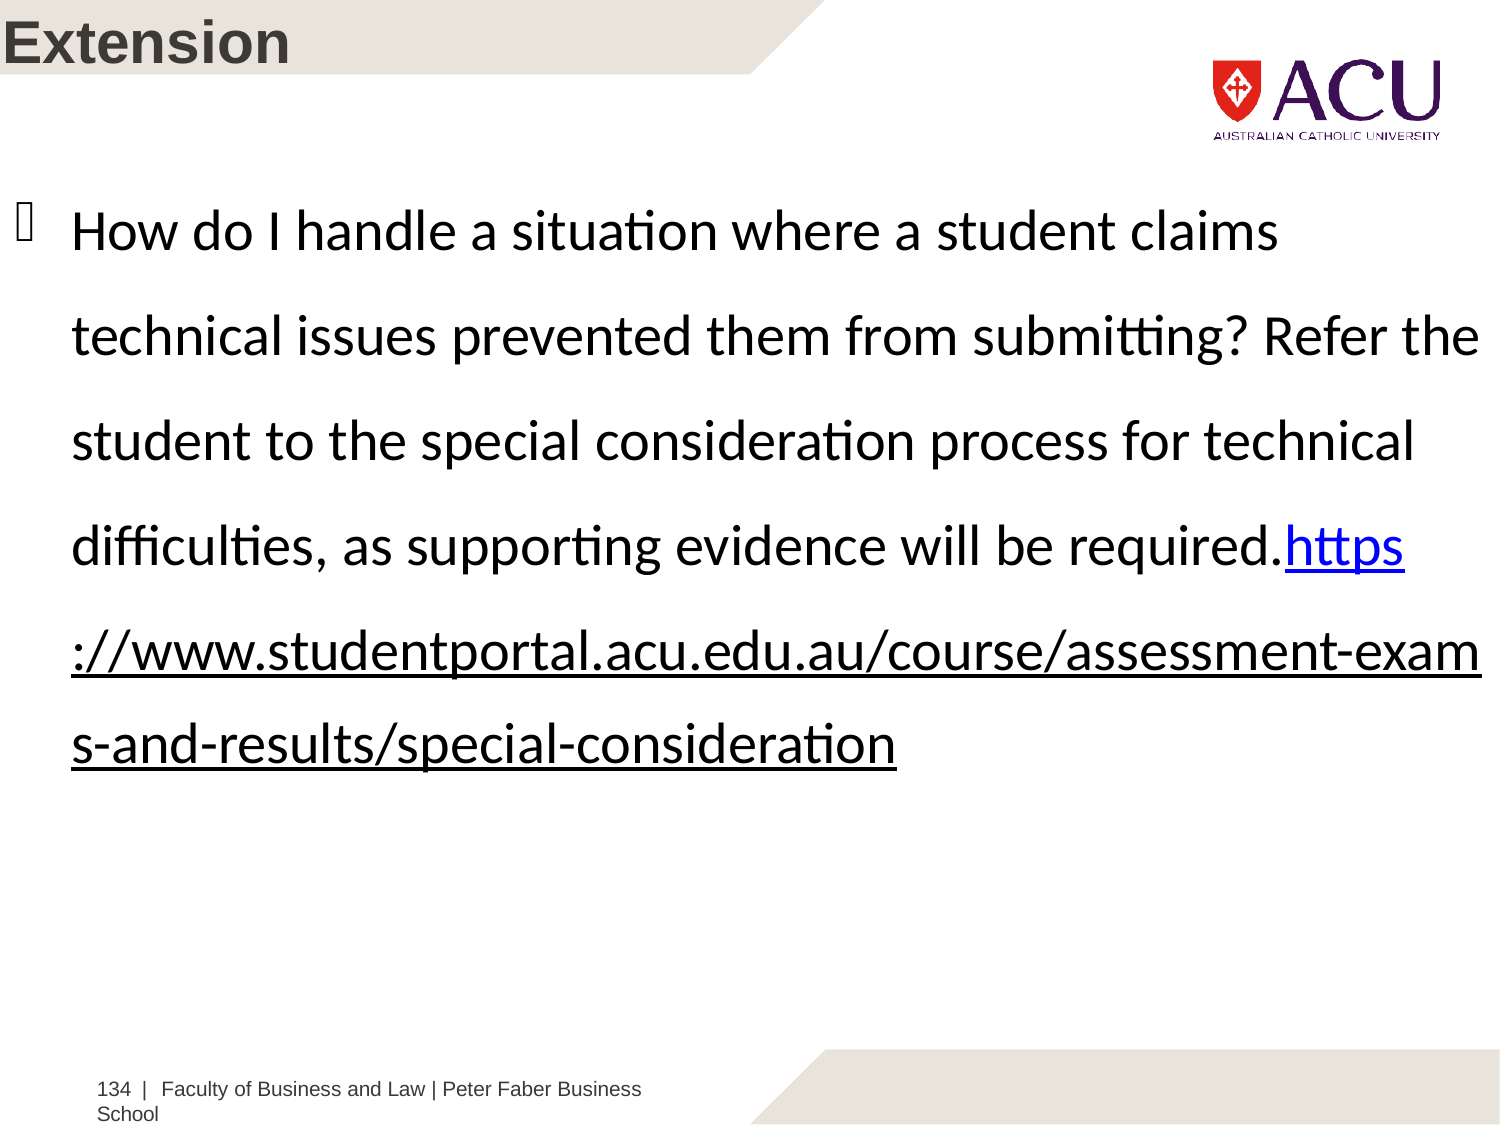

# Extension
How do I handle a situation where a student claims technical issues prevented them from submitting? Refer the student to the special consideration process for technical difficulties, as supporting evidence will be required.https://www.studentportal.acu.edu.au/course/assessment-exams-and-results/special-consideration
134 | Faculty of Business and Law | Peter Faber Business School